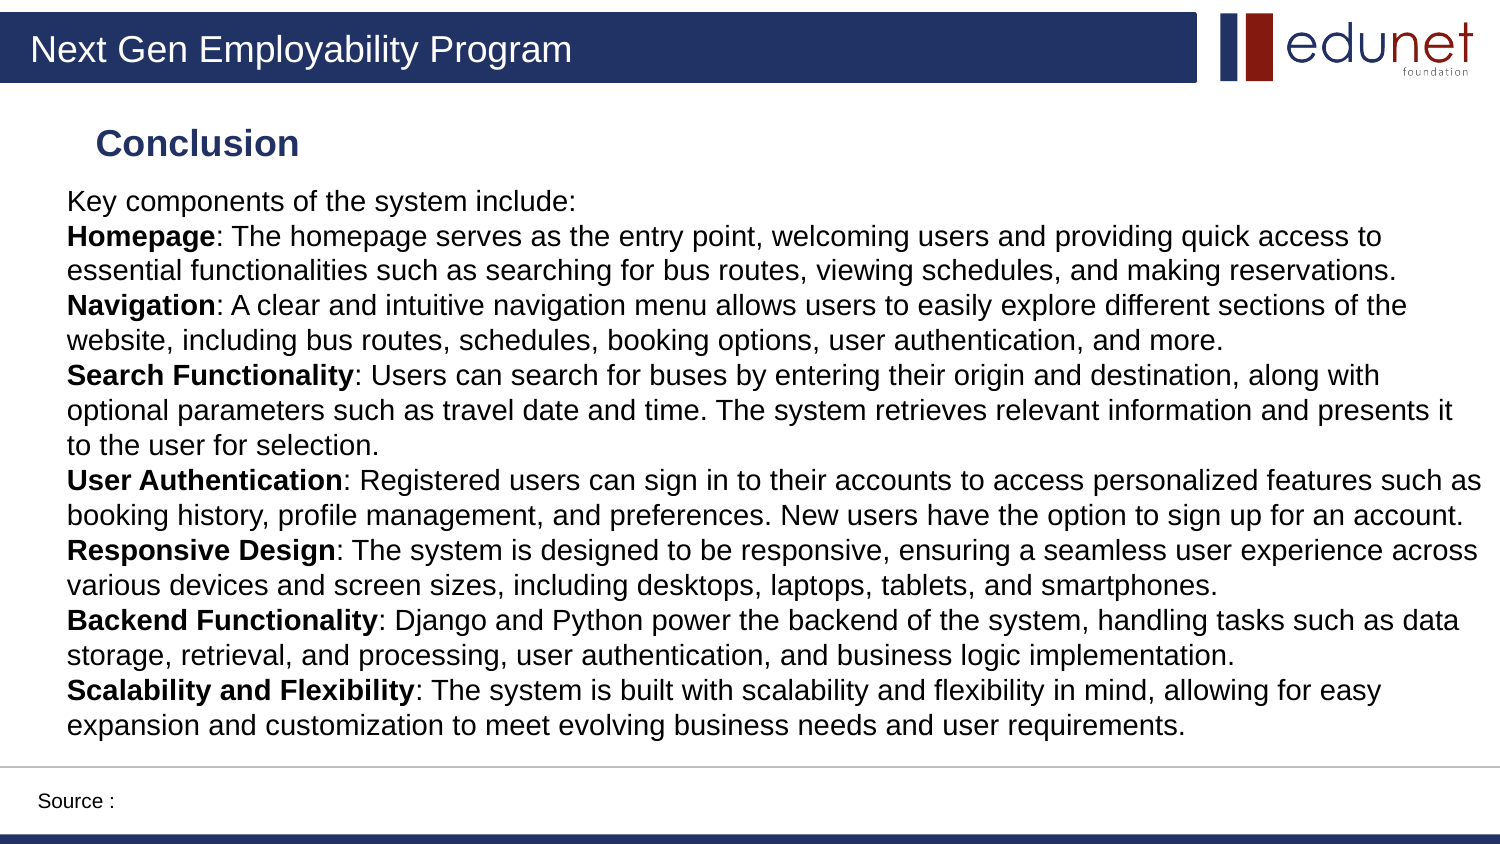

Conclusion
Key components of the system include:
Homepage: The homepage serves as the entry point, welcoming users and providing quick access to essential functionalities such as searching for bus routes, viewing schedules, and making reservations.
Navigation: A clear and intuitive navigation menu allows users to easily explore different sections of the website, including bus routes, schedules, booking options, user authentication, and more.
Search Functionality: Users can search for buses by entering their origin and destination, along with optional parameters such as travel date and time. The system retrieves relevant information and presents it to the user for selection.
User Authentication: Registered users can sign in to their accounts to access personalized features such as booking history, profile management, and preferences. New users have the option to sign up for an account.
Responsive Design: The system is designed to be responsive, ensuring a seamless user experience across various devices and screen sizes, including desktops, laptops, tablets, and smartphones.
Backend Functionality: Django and Python power the backend of the system, handling tasks such as data storage, retrieval, and processing, user authentication, and business logic implementation.
Scalability and Flexibility: The system is built with scalability and flexibility in mind, allowing for easy expansion and customization to meet evolving business needs and user requirements.
Source :